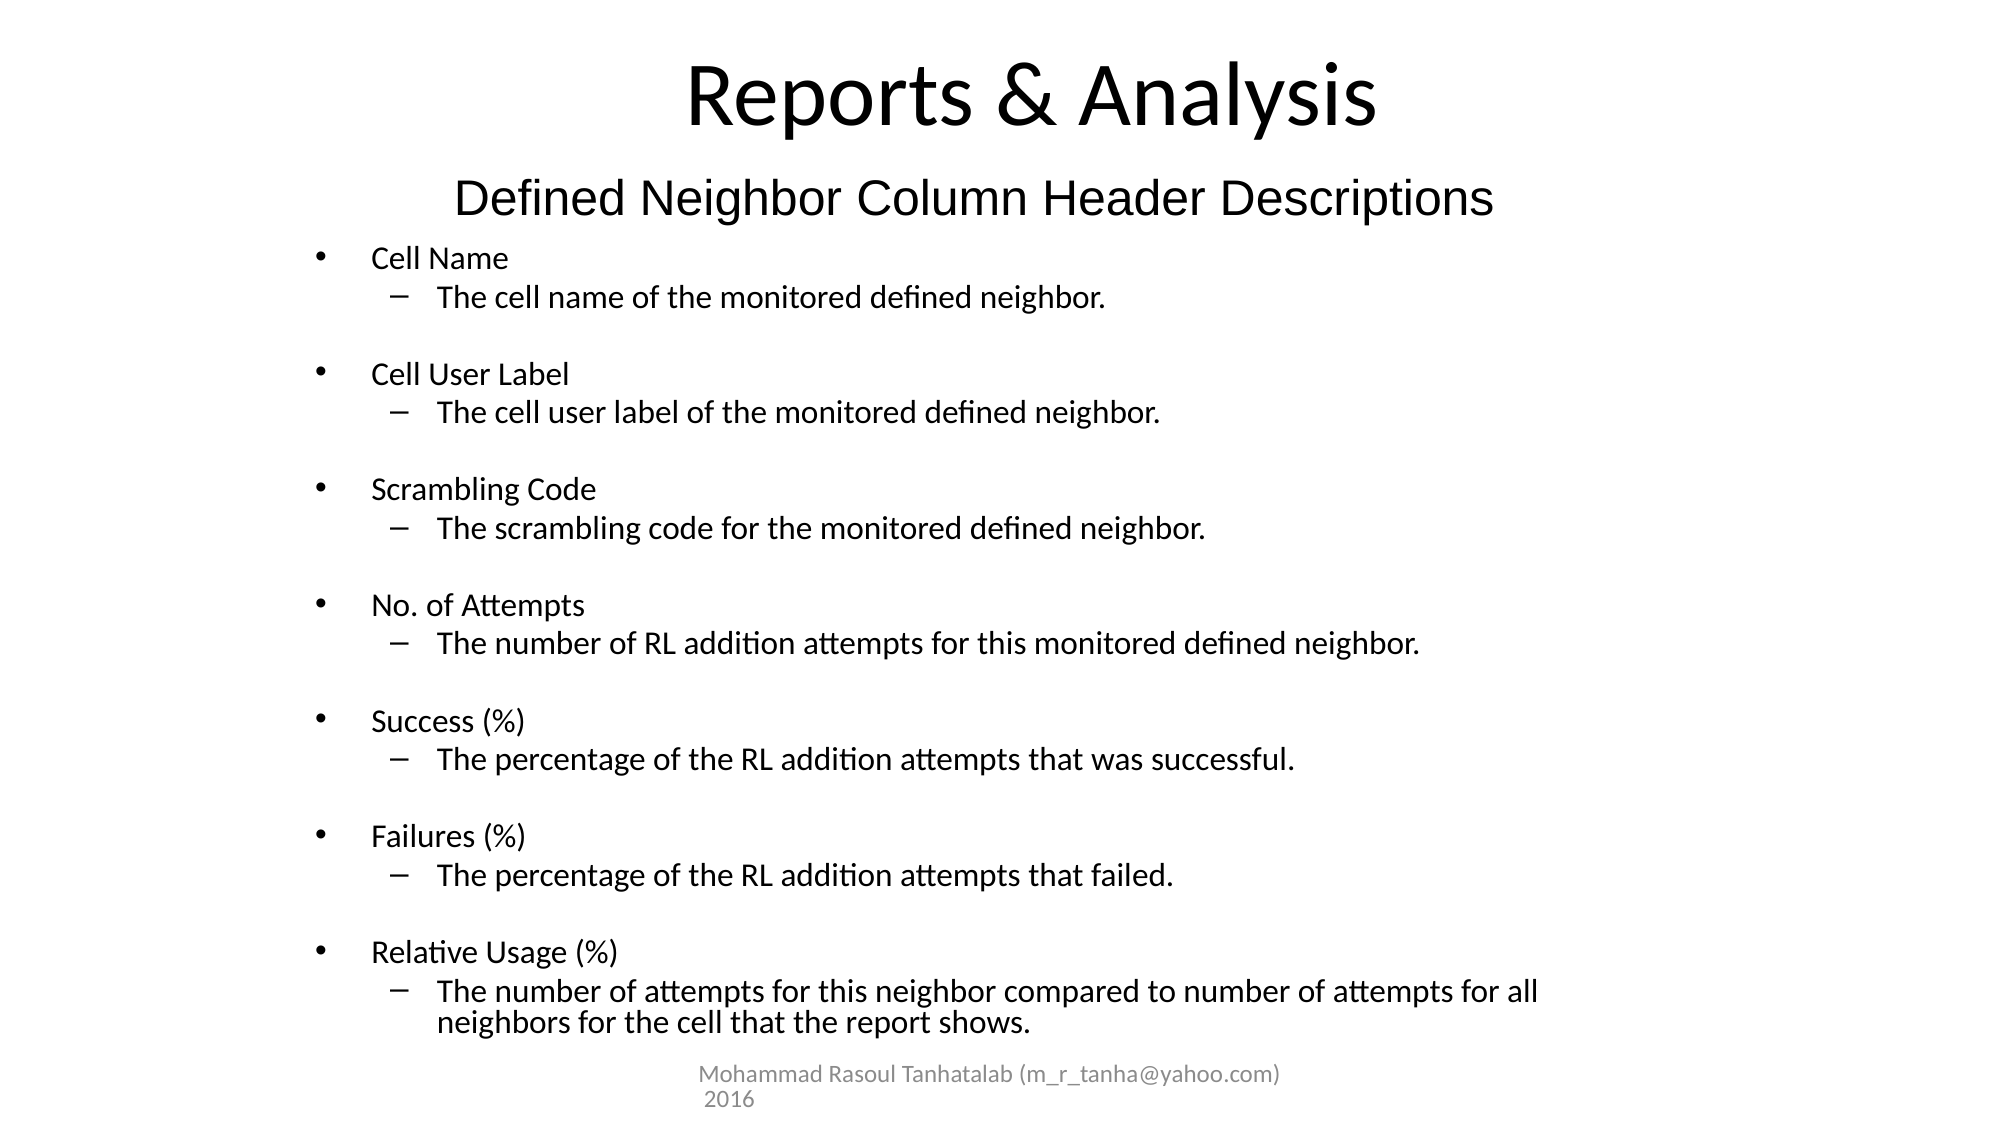

# Reports & Analysis
Defined Neighbor Column Header Descriptions
Cell Name
The cell name of the monitored defined neighbor.

Cell User Label
The cell user label of the monitored defined neighbor.

Scrambling Code
The scrambling code for the monitored defined neighbor.

No. of Attempts
The number of RL addition attempts for this monitored defined neighbor.

Success (%)
The percentage of the RL addition attempts that was successful.

Failures (%)
The percentage of the RL addition attempts that failed.

Relative Usage (%)
The number of attempts for this neighbor compared to number of attempts for all neighbors for the cell that the report shows.

Mohammad Rasoul Tanhatalab (m_r_tanha@yahoo.com)    2016